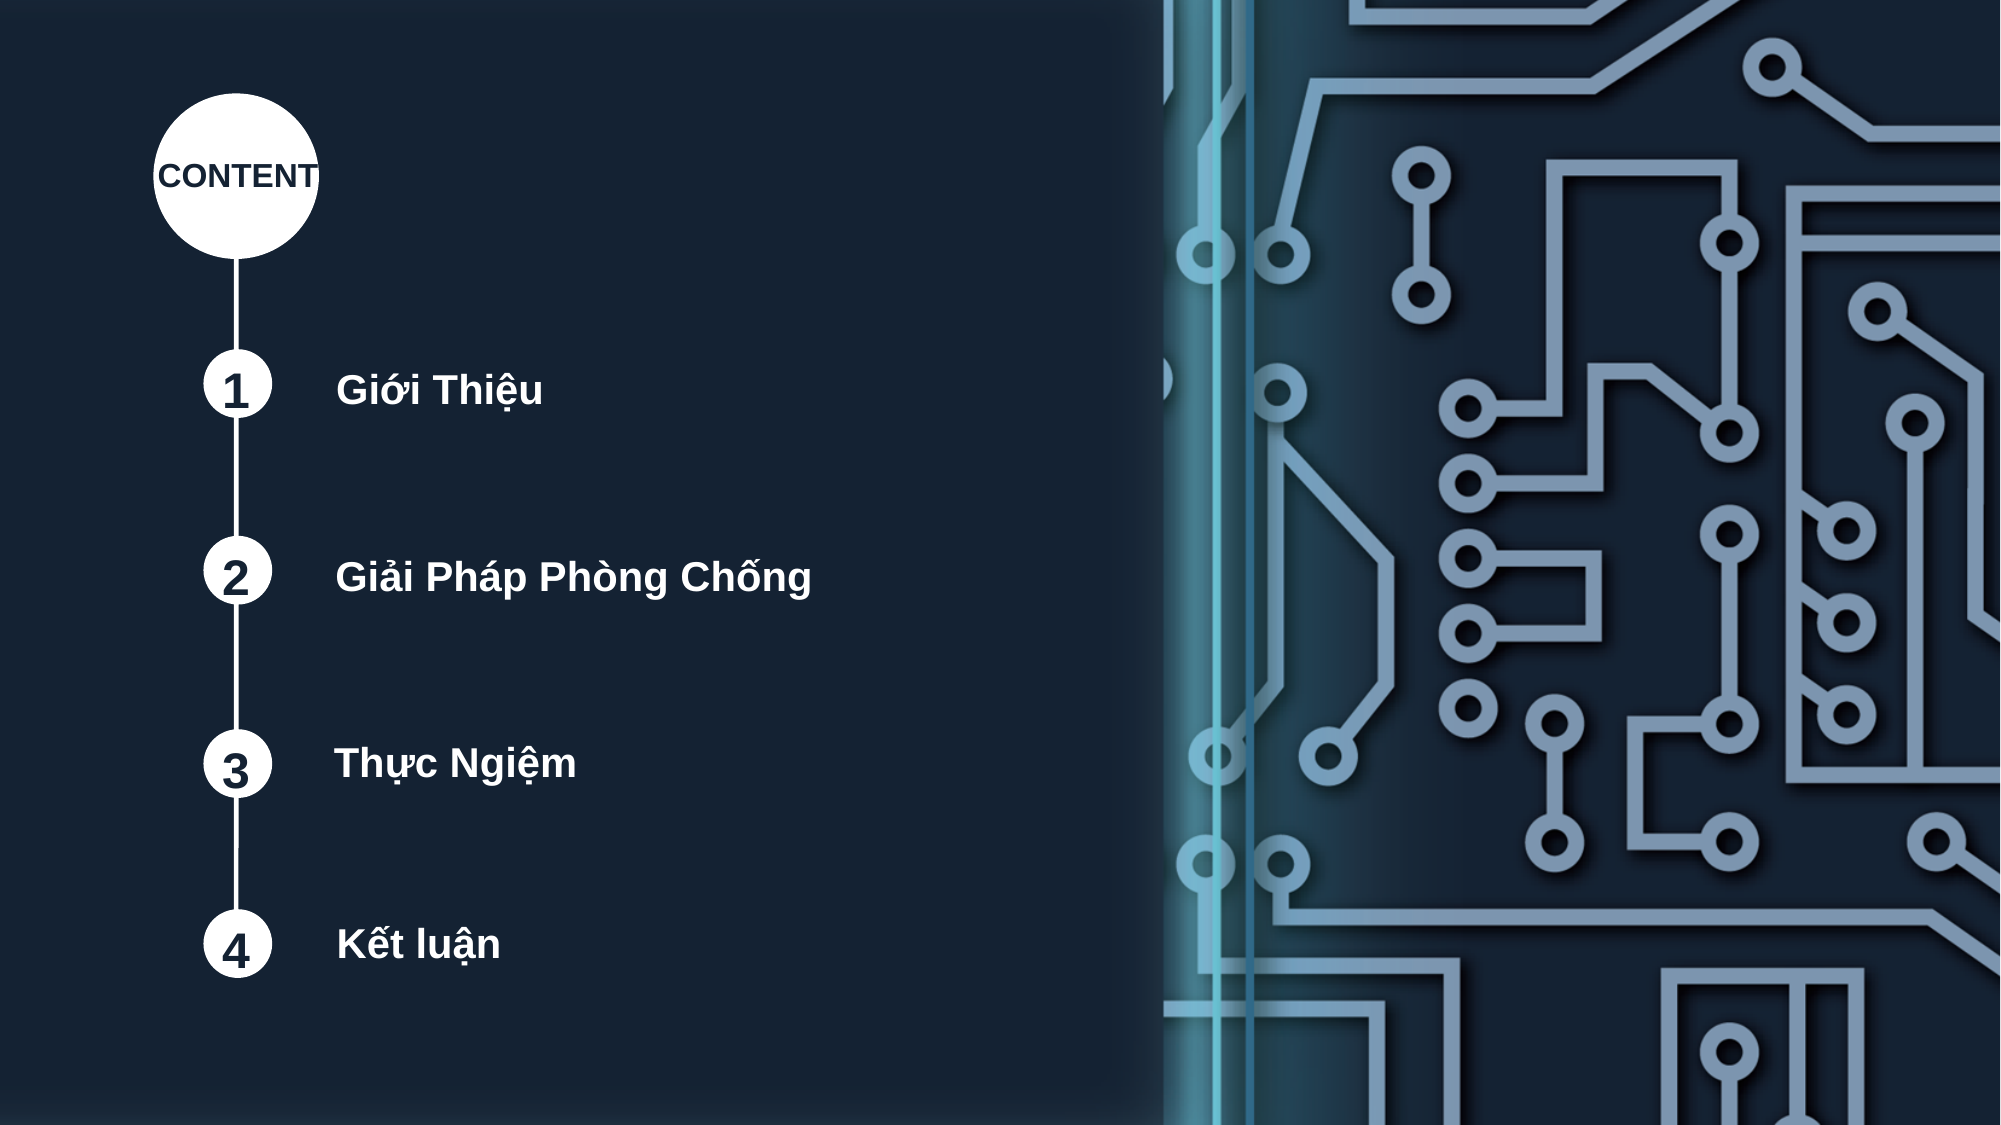

CONTENT
1

2

3

4

Giới Thiệu
Giải Pháp Phòng Chống
Thực Ngiệm
  Kết luận